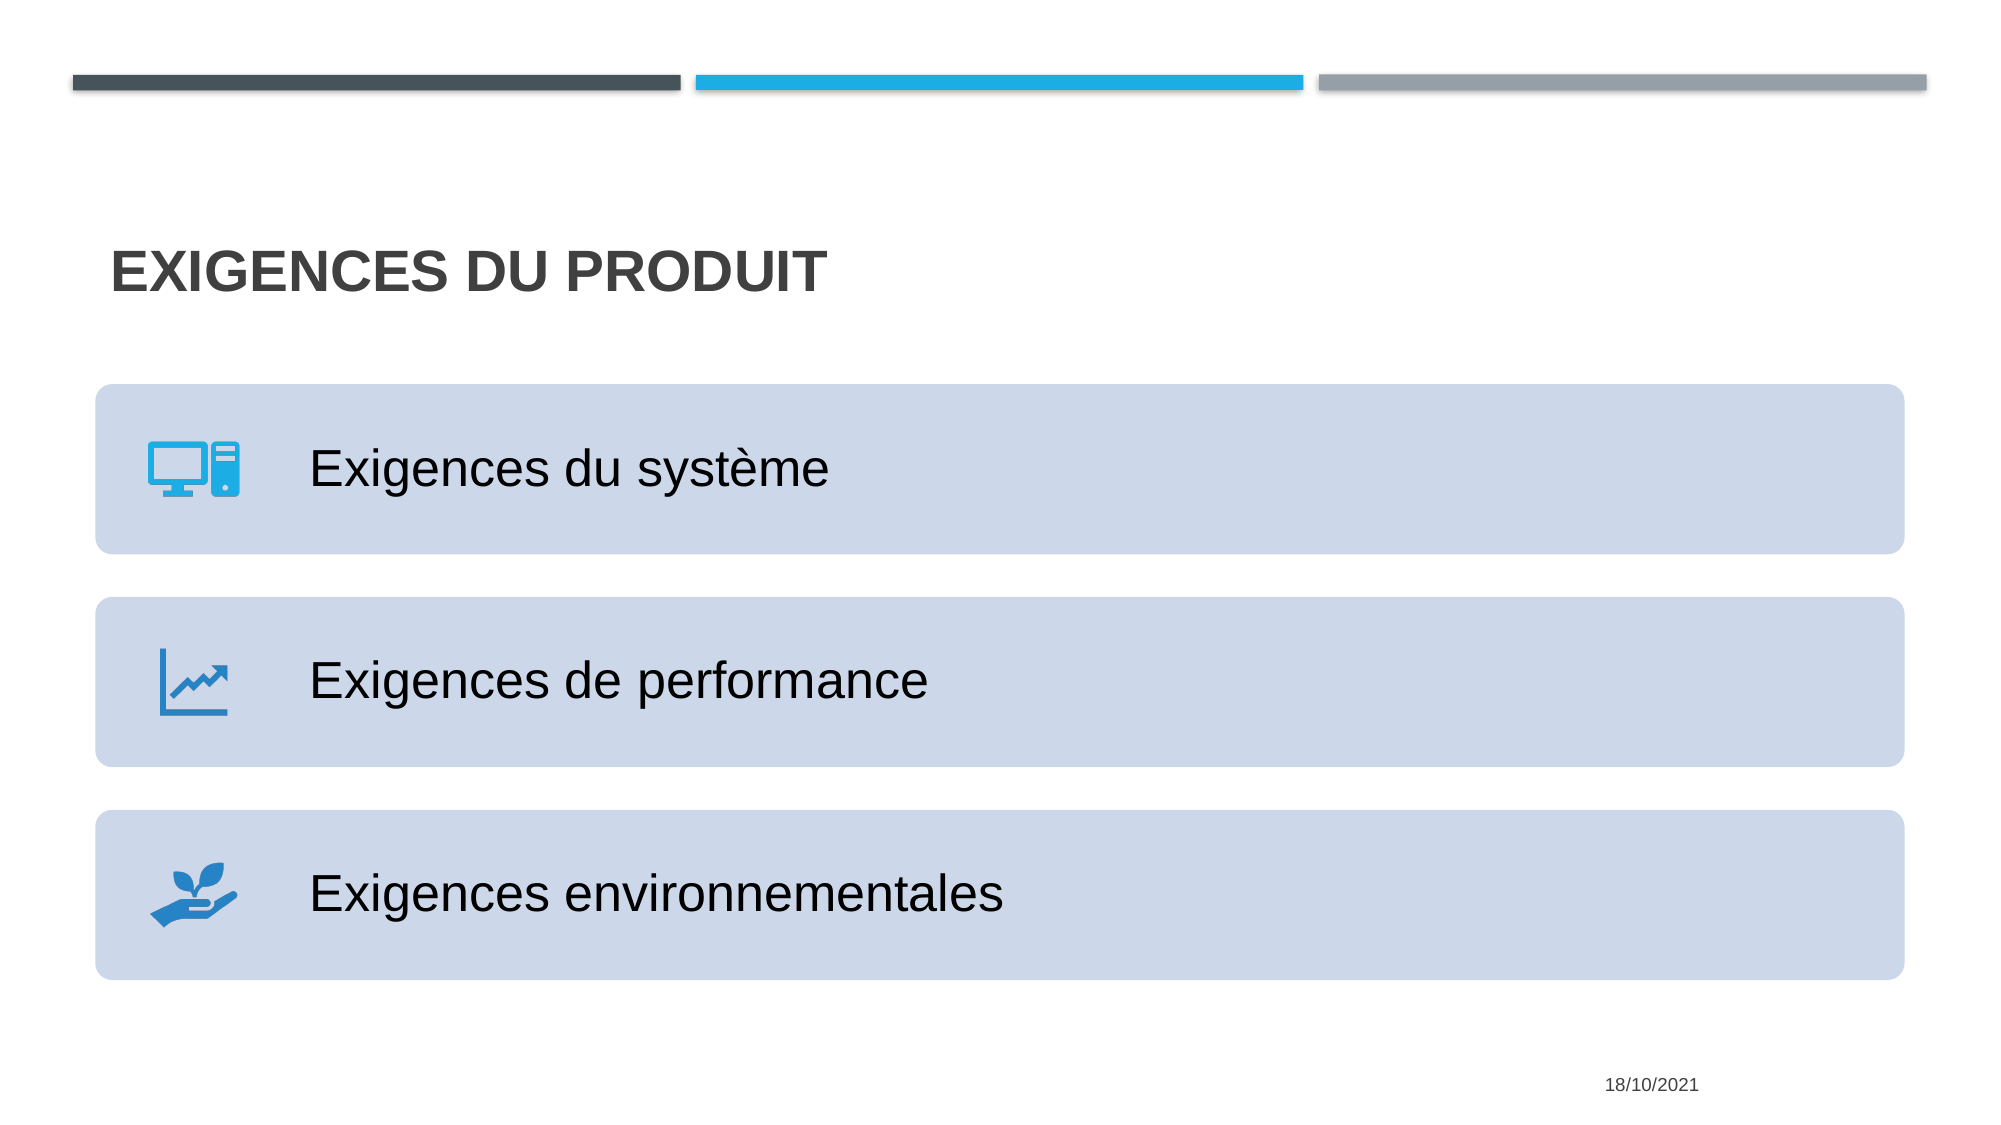

# EXIGENCES DU PRODUIT
Exigences du système
Exigences de performance
Exigences environnementales
18/10/2021